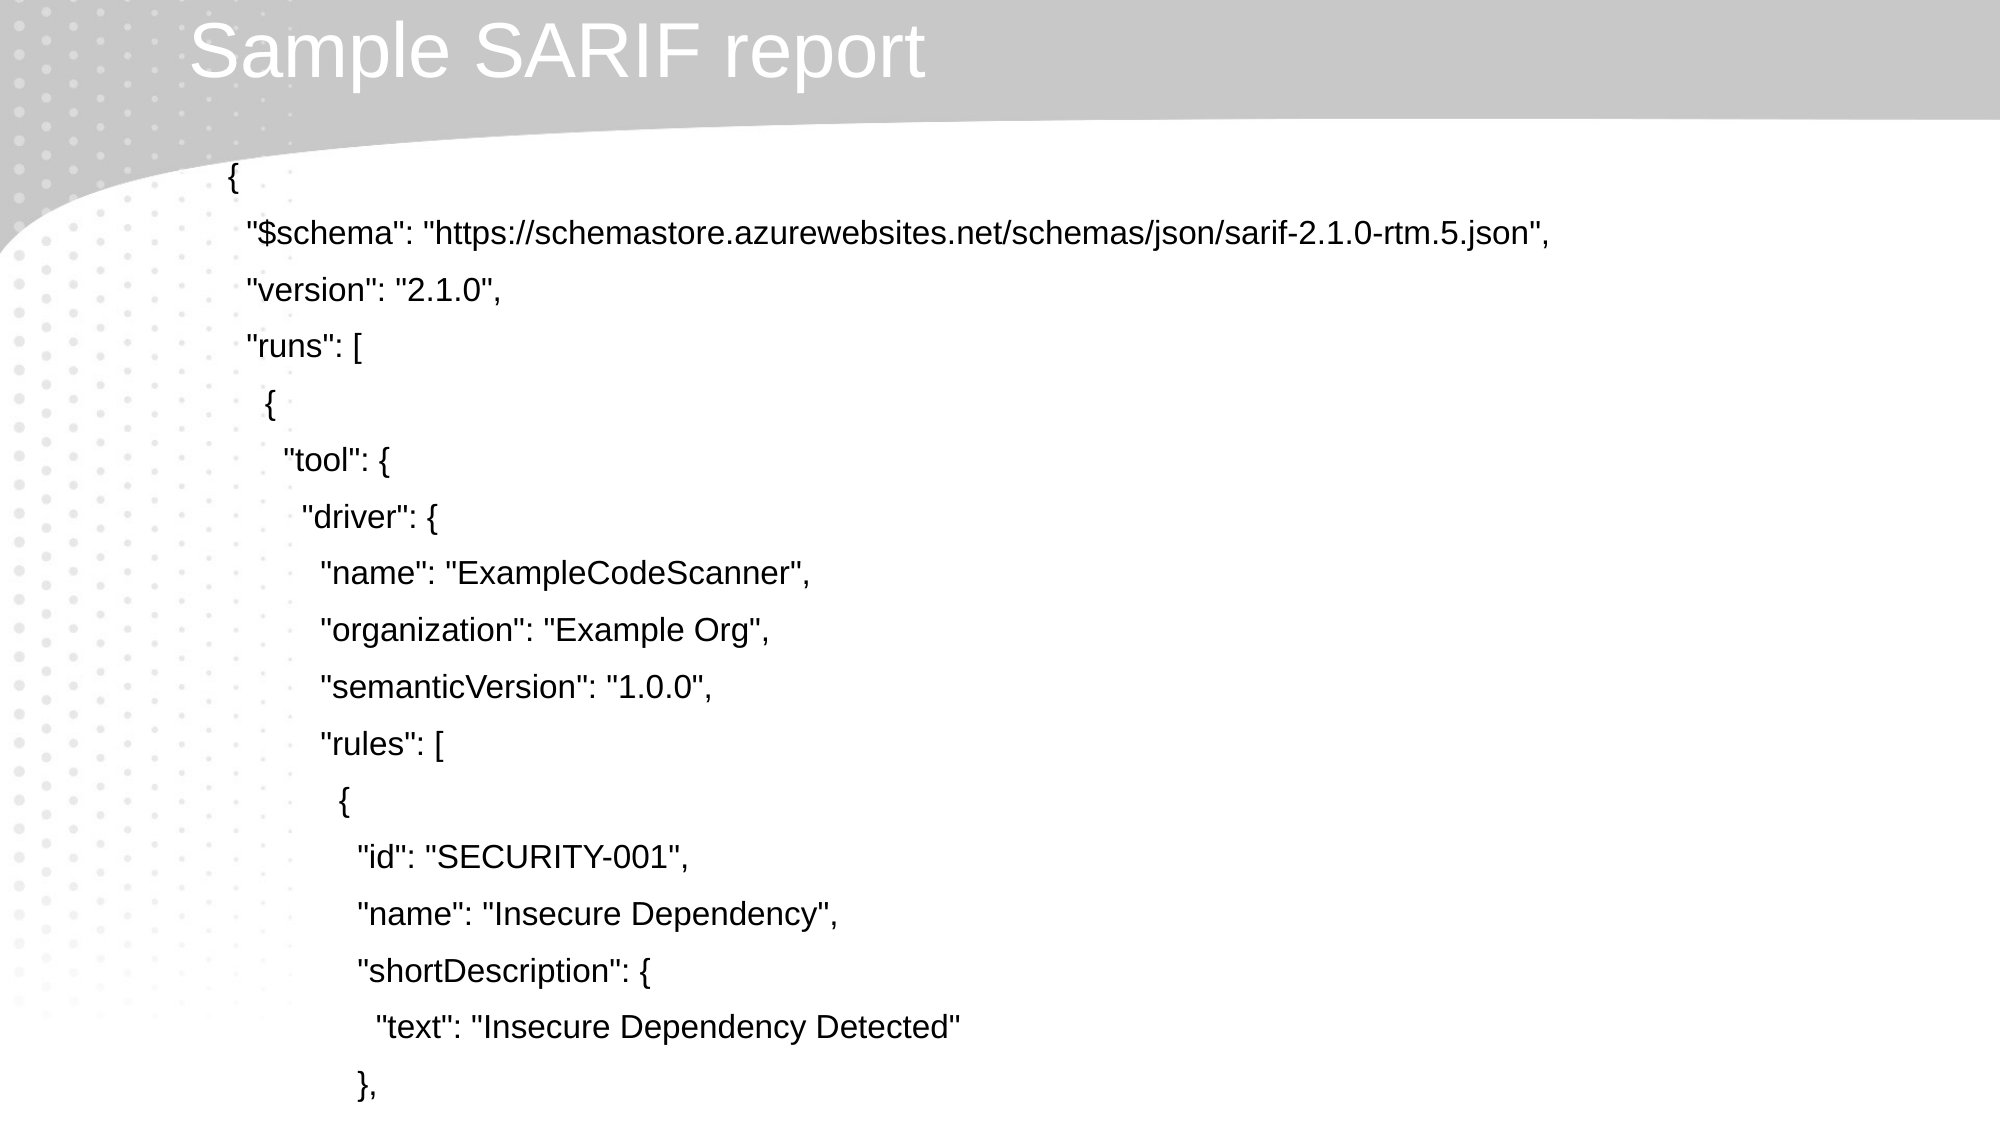

# Sample SARIF report
{
  "$schema": "https://schemastore.azurewebsites.net/schemas/json/sarif-2.1.0-rtm.5.json",
  "version": "2.1.0",
  "runs": [
    {
      "tool": {
        "driver": {
          "name": "ExampleCodeScanner",
          "organization": "Example Org",
          "semanticVersion": "1.0.0",
          "rules": [
            {
              "id": "SECURITY-001",
              "name": "Insecure Dependency",
              "shortDescription": {
                "text": "Insecure Dependency Detected"
              },
              "fullDescription": {
                "text": "This rule detects instances of...